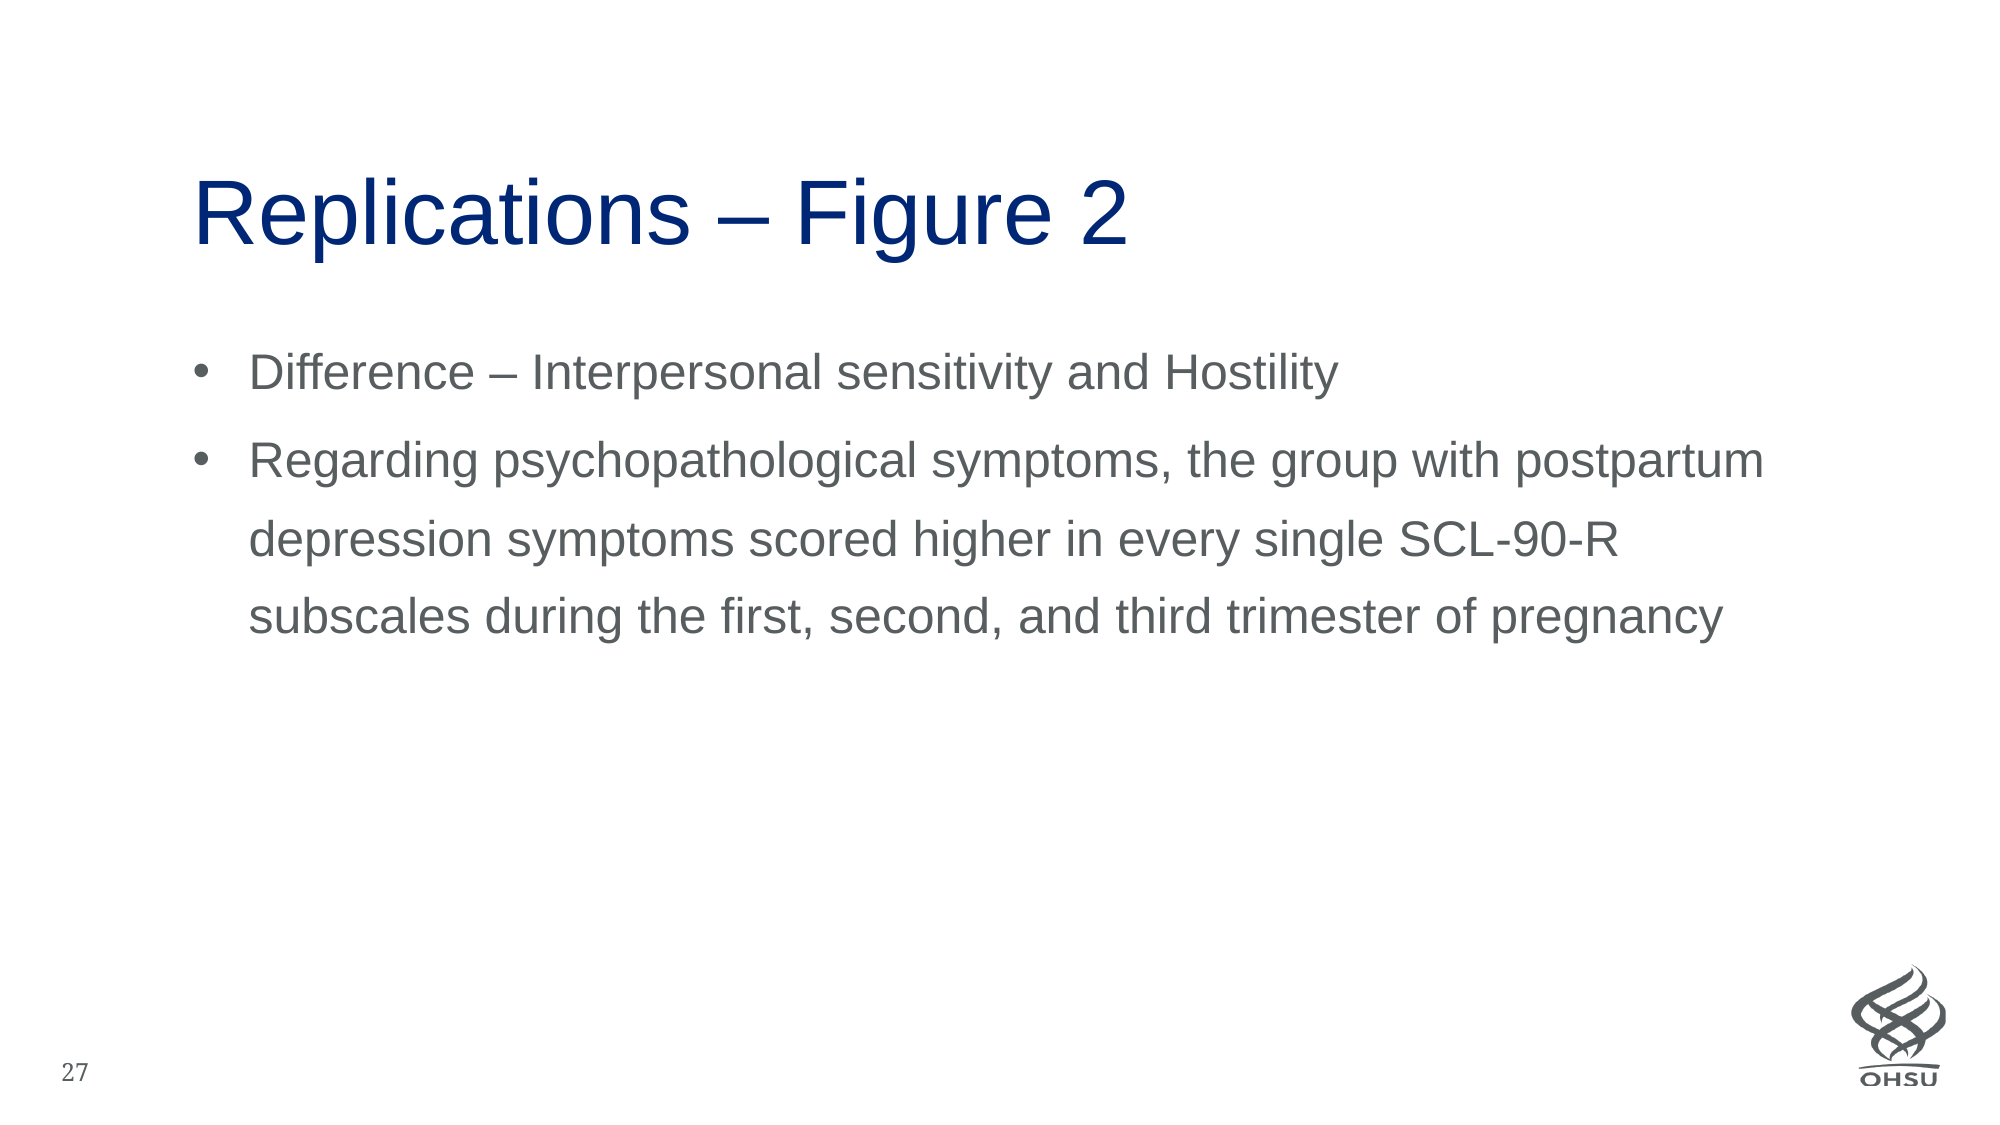

# Replications – Figure 2
Difference – Interpersonal sensitivity and Hostility
Regarding psychopathological symptoms, the group with postpartum depression symptoms scored higher in every single SCL-90-R subscales during the first, second, and third trimester of pregnancy